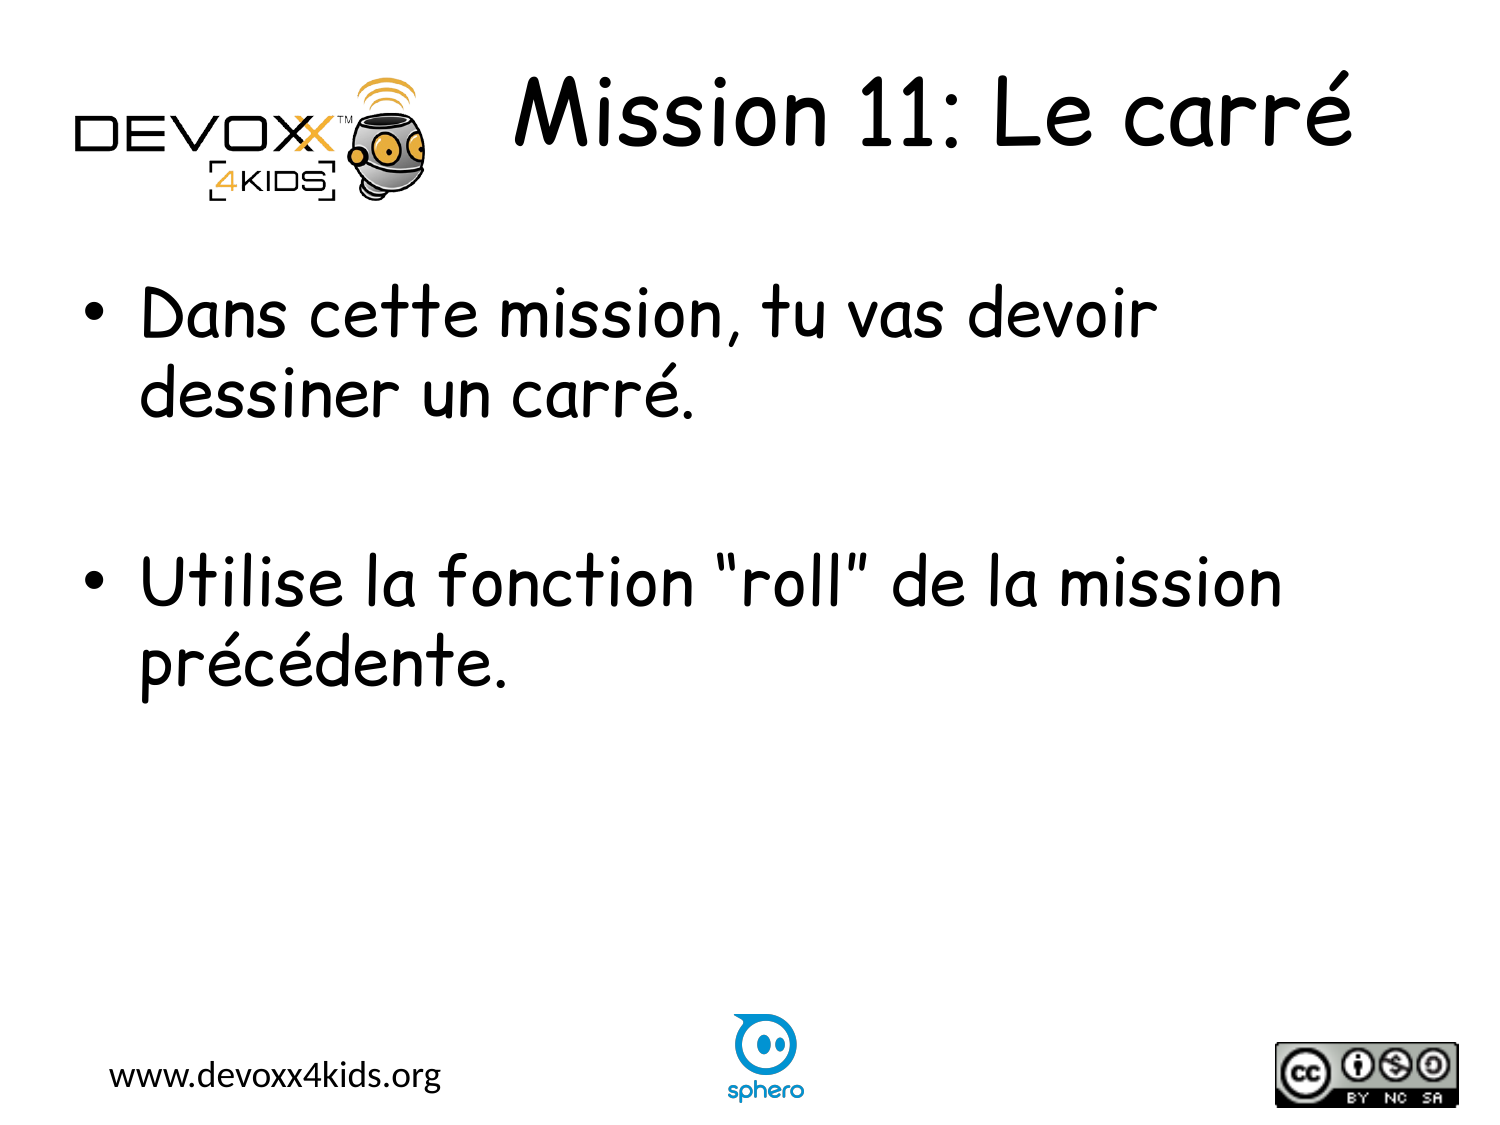

# Mission 11: Le carré
Dans cette mission, tu vas devoir dessiner un carré.

Utilise la fonction “roll” de la mission précédente.
102